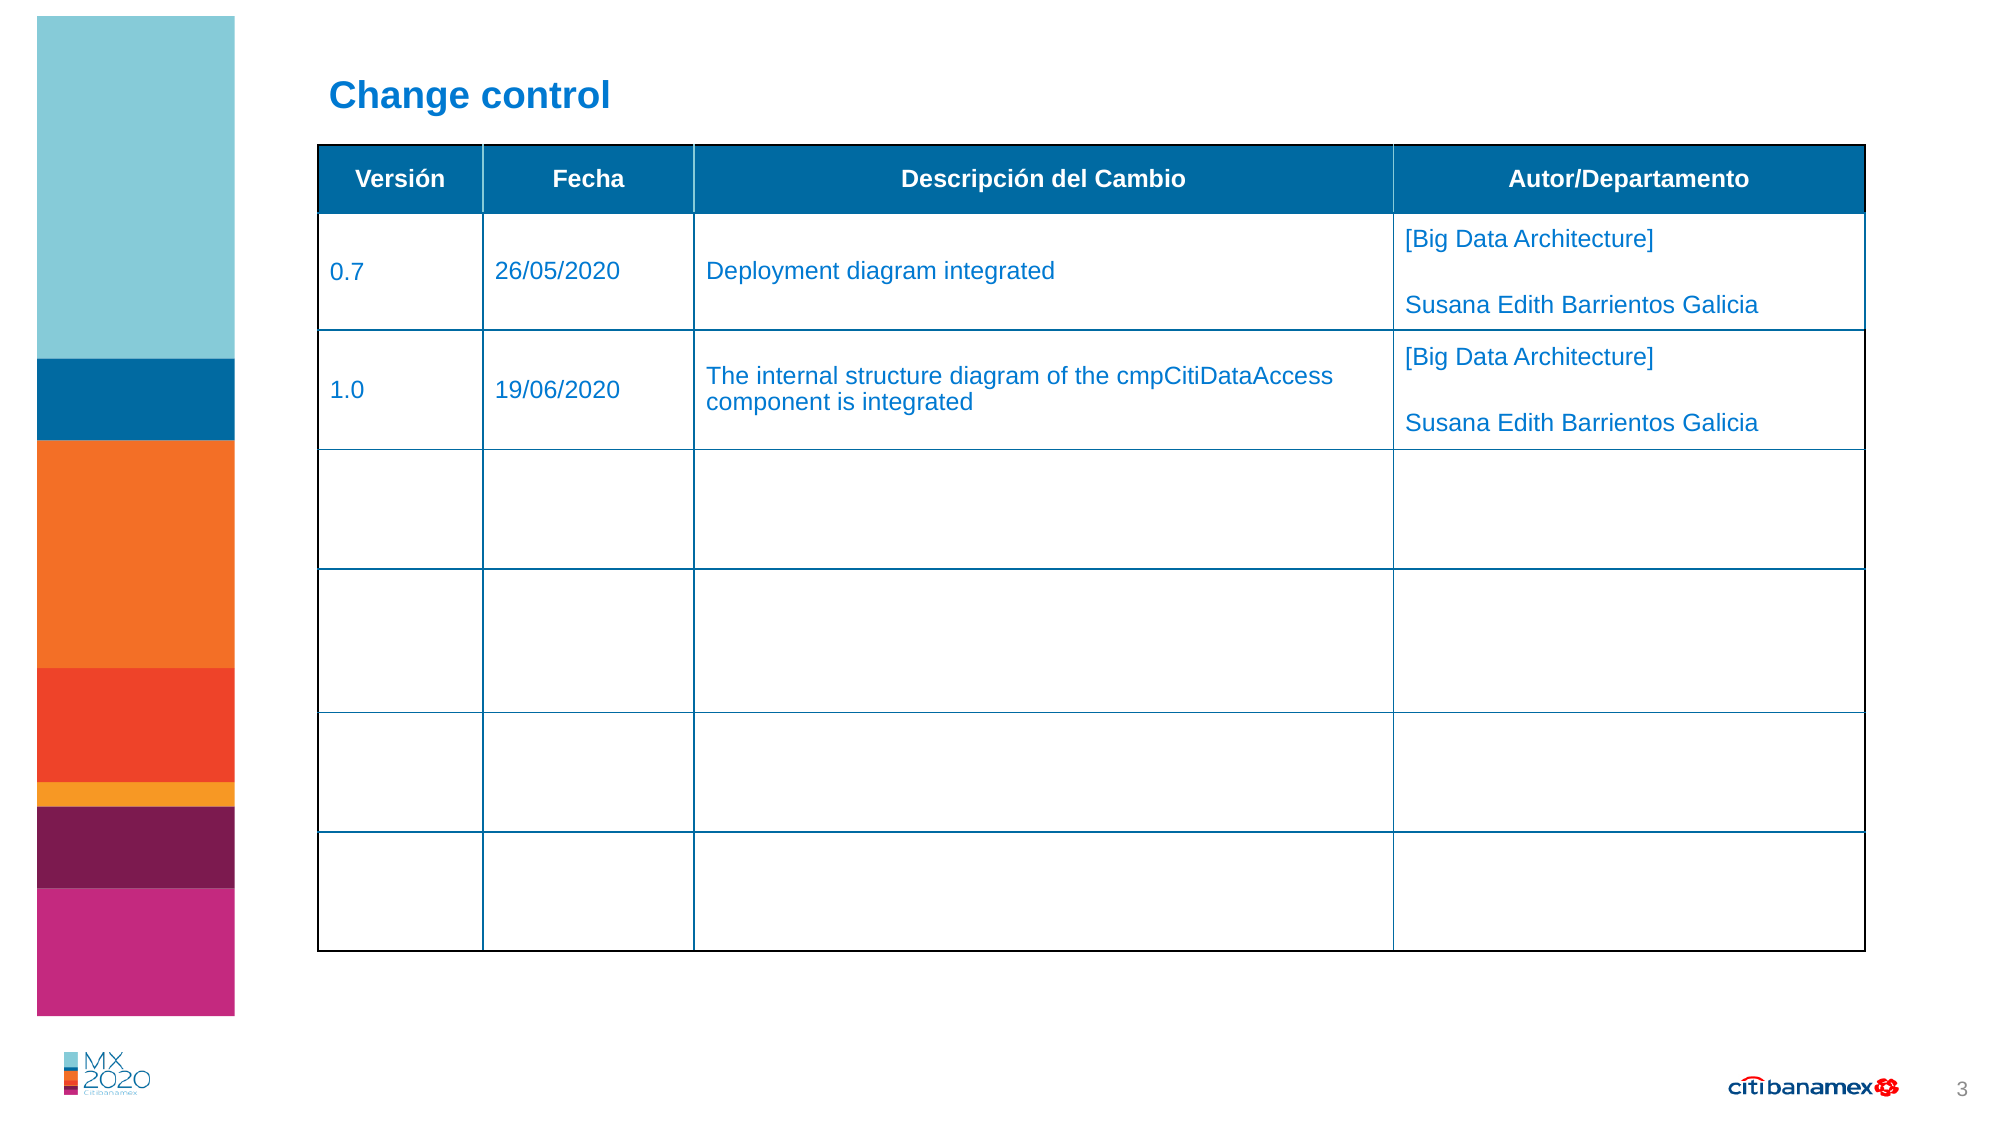

Change control
| Versión | Fecha | Descripción del Cambio | Autor/Departamento |
| --- | --- | --- | --- |
| 0.7 | 26/05/2020 | Deployment diagram integrated | [Big Data Architecture] Susana Edith Barrientos Galicia |
| 1.0 | 19/06/2020 | The internal structure diagram of the cmpCitiDataAccess component is integrated | [Big Data Architecture] Susana Edith Barrientos Galicia |
|  |  |  |  |
|  |  |  |  |
|  |  |  |  |
|  |  |  |  |